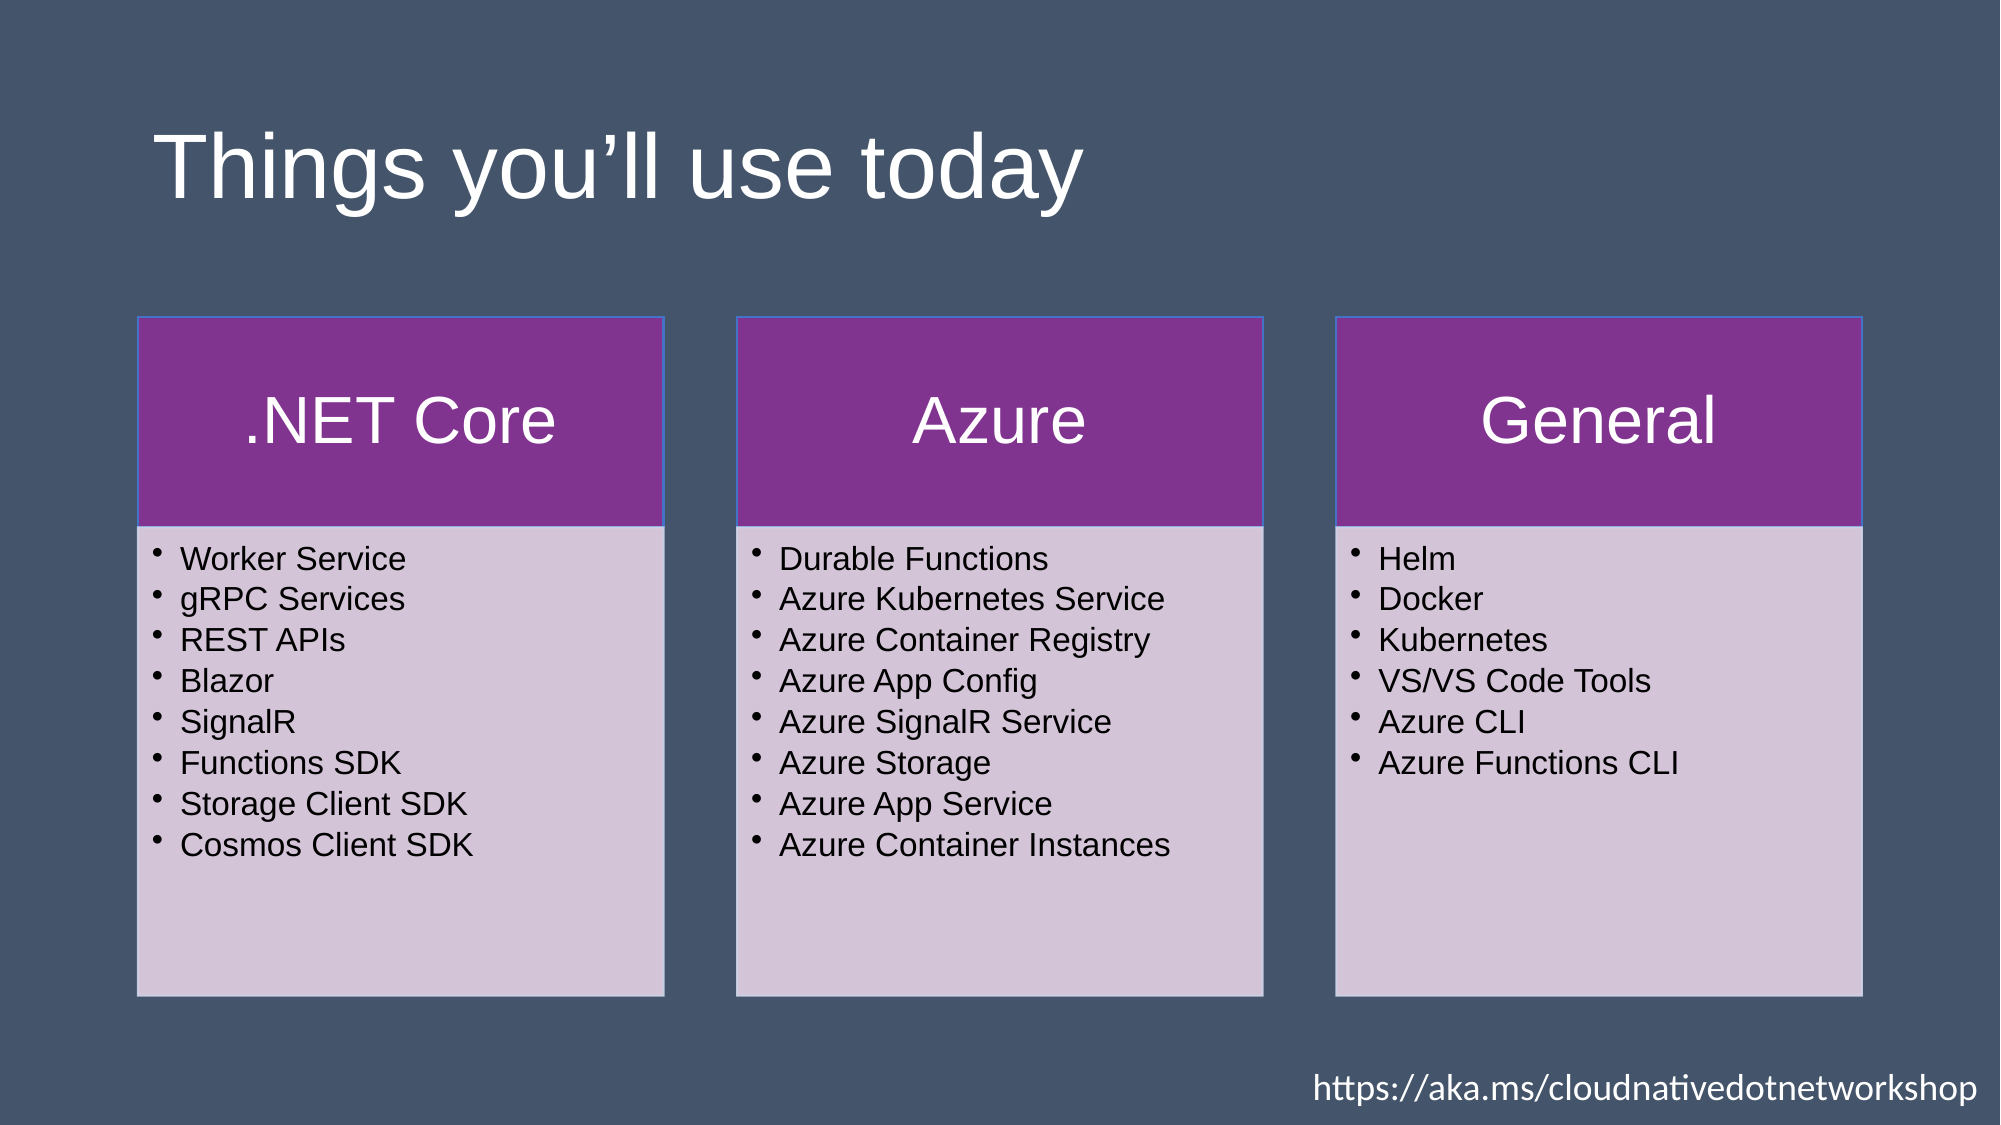

# Things you’ll use today
.NET Core
Worker Service
gRPC Services
REST APIs
Blazor
SignalR
Functions SDK
Storage Client SDK
Cosmos Client SDK
Azure
Durable Functions
Azure Kubernetes Service
Azure Container Registry
Azure App Config
Azure SignalR Service
Azure Storage
Azure App Service
Azure Container Instances
General
Helm
Docker
Kubernetes
VS/VS Code Tools
Azure CLI
Azure Functions CLI
https://aka.ms/cloudnativedotnetworkshop